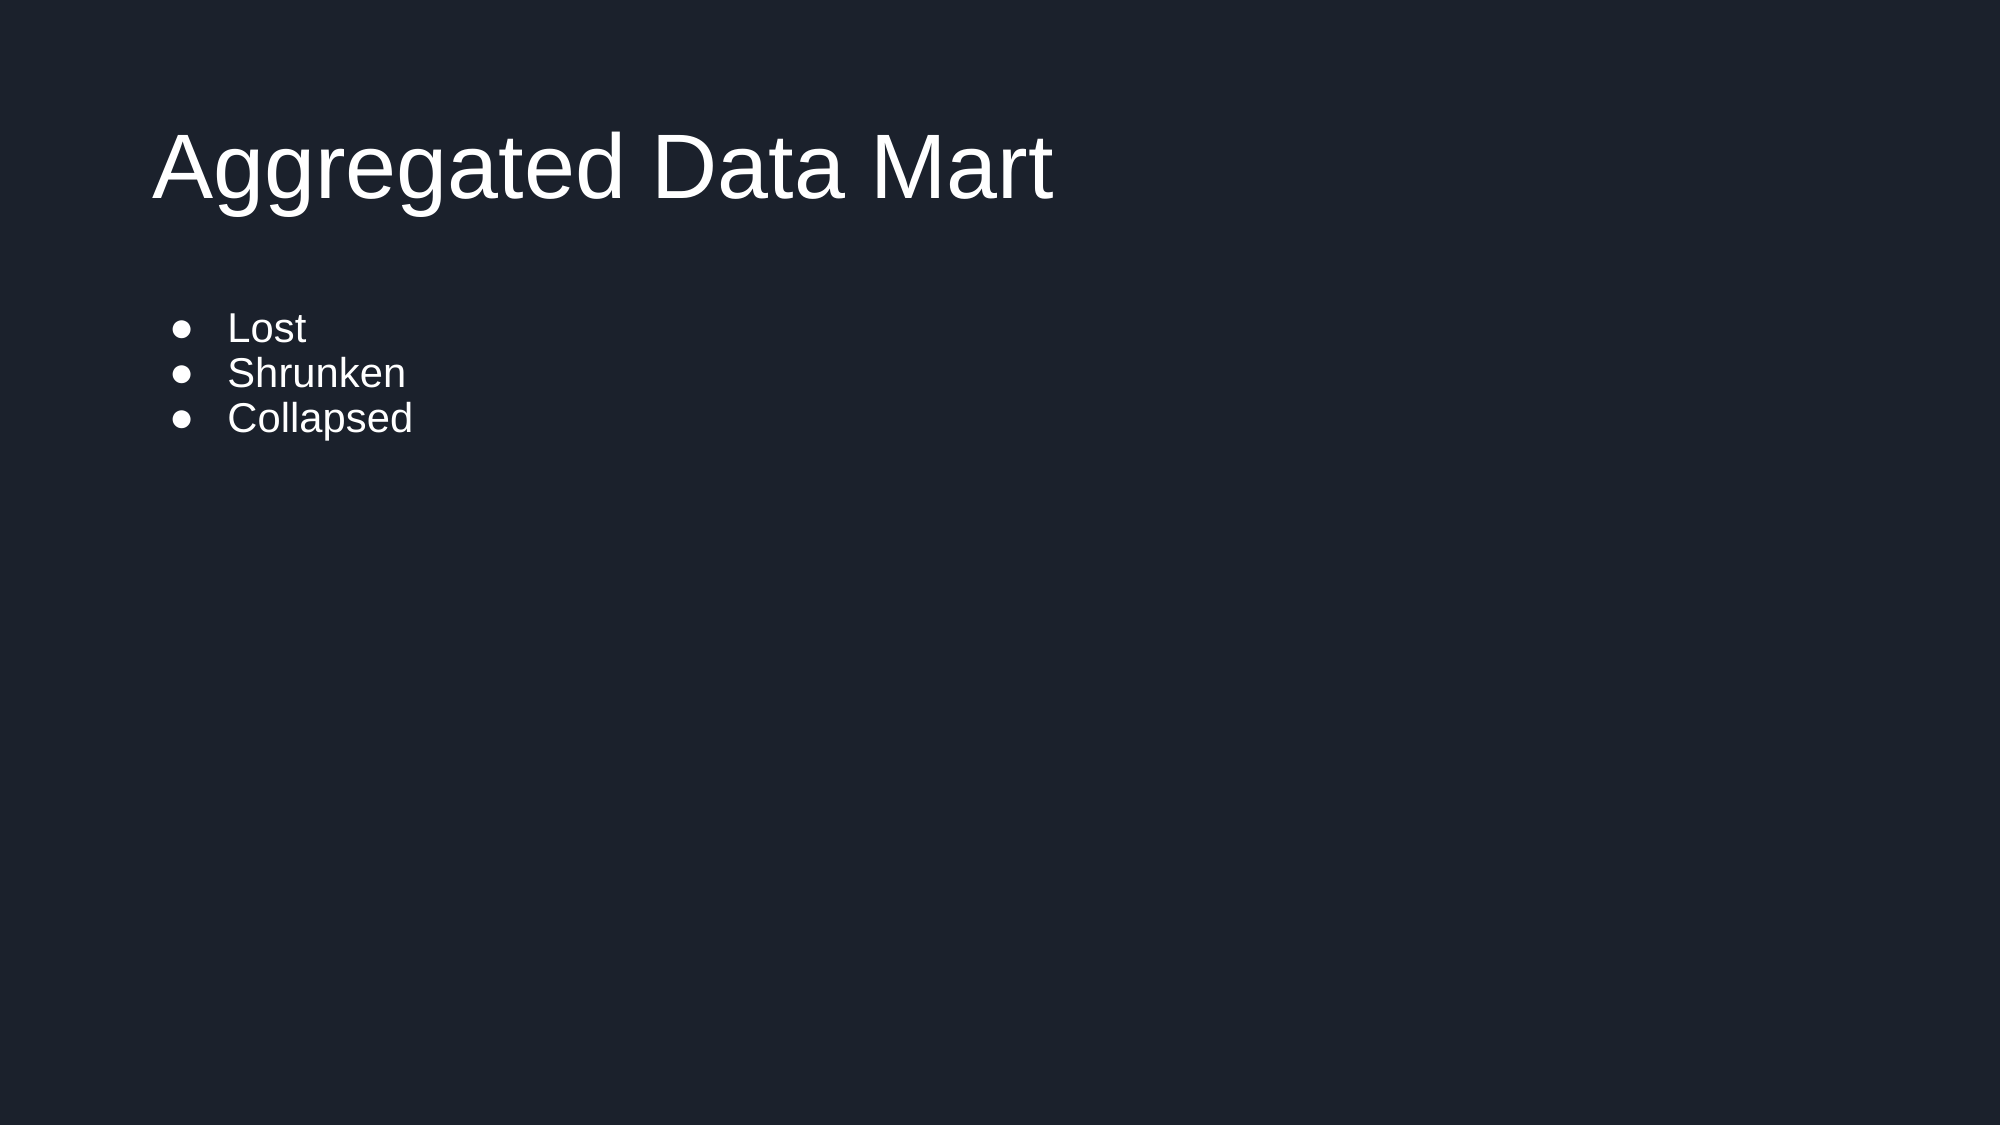

# Aggregated Data Mart
Lost
Shrunken
Collapsed